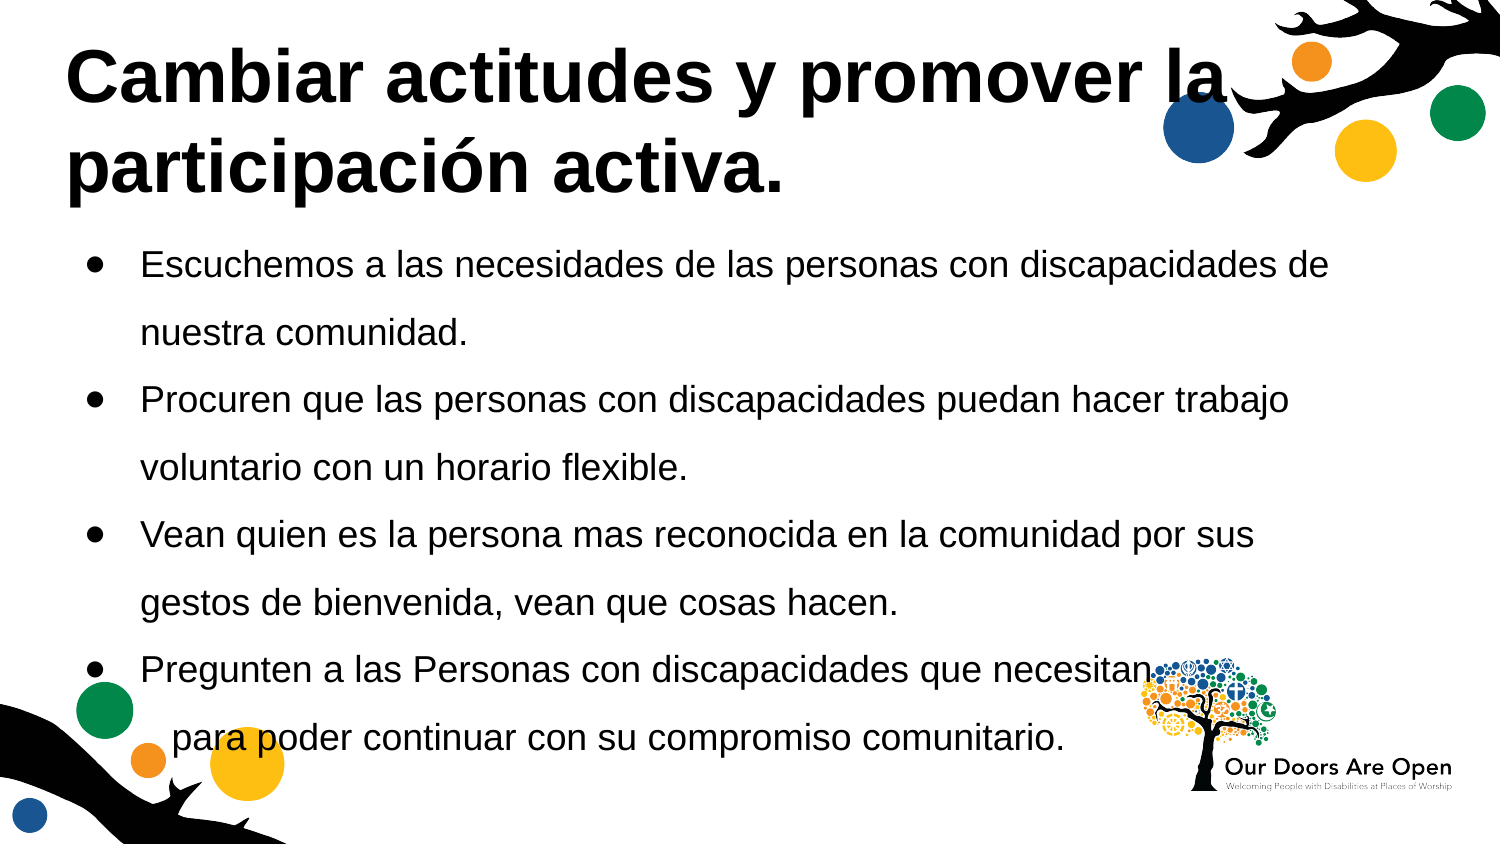

# Cambiar actitudes y promover la participación activa.
Escuchemos a las necesidades de las personas con discapacidades de nuestra comunidad.
Procuren que las personas con discapacidades puedan hacer trabajo voluntario con un horario flexible.
Vean quien es la persona mas reconocida en la comunidad por sus gestos de bienvenida, vean que cosas hacen.
Pregunten a las Personas con discapacidades que necesitan                         para poder continuar con su compromiso comunitario.